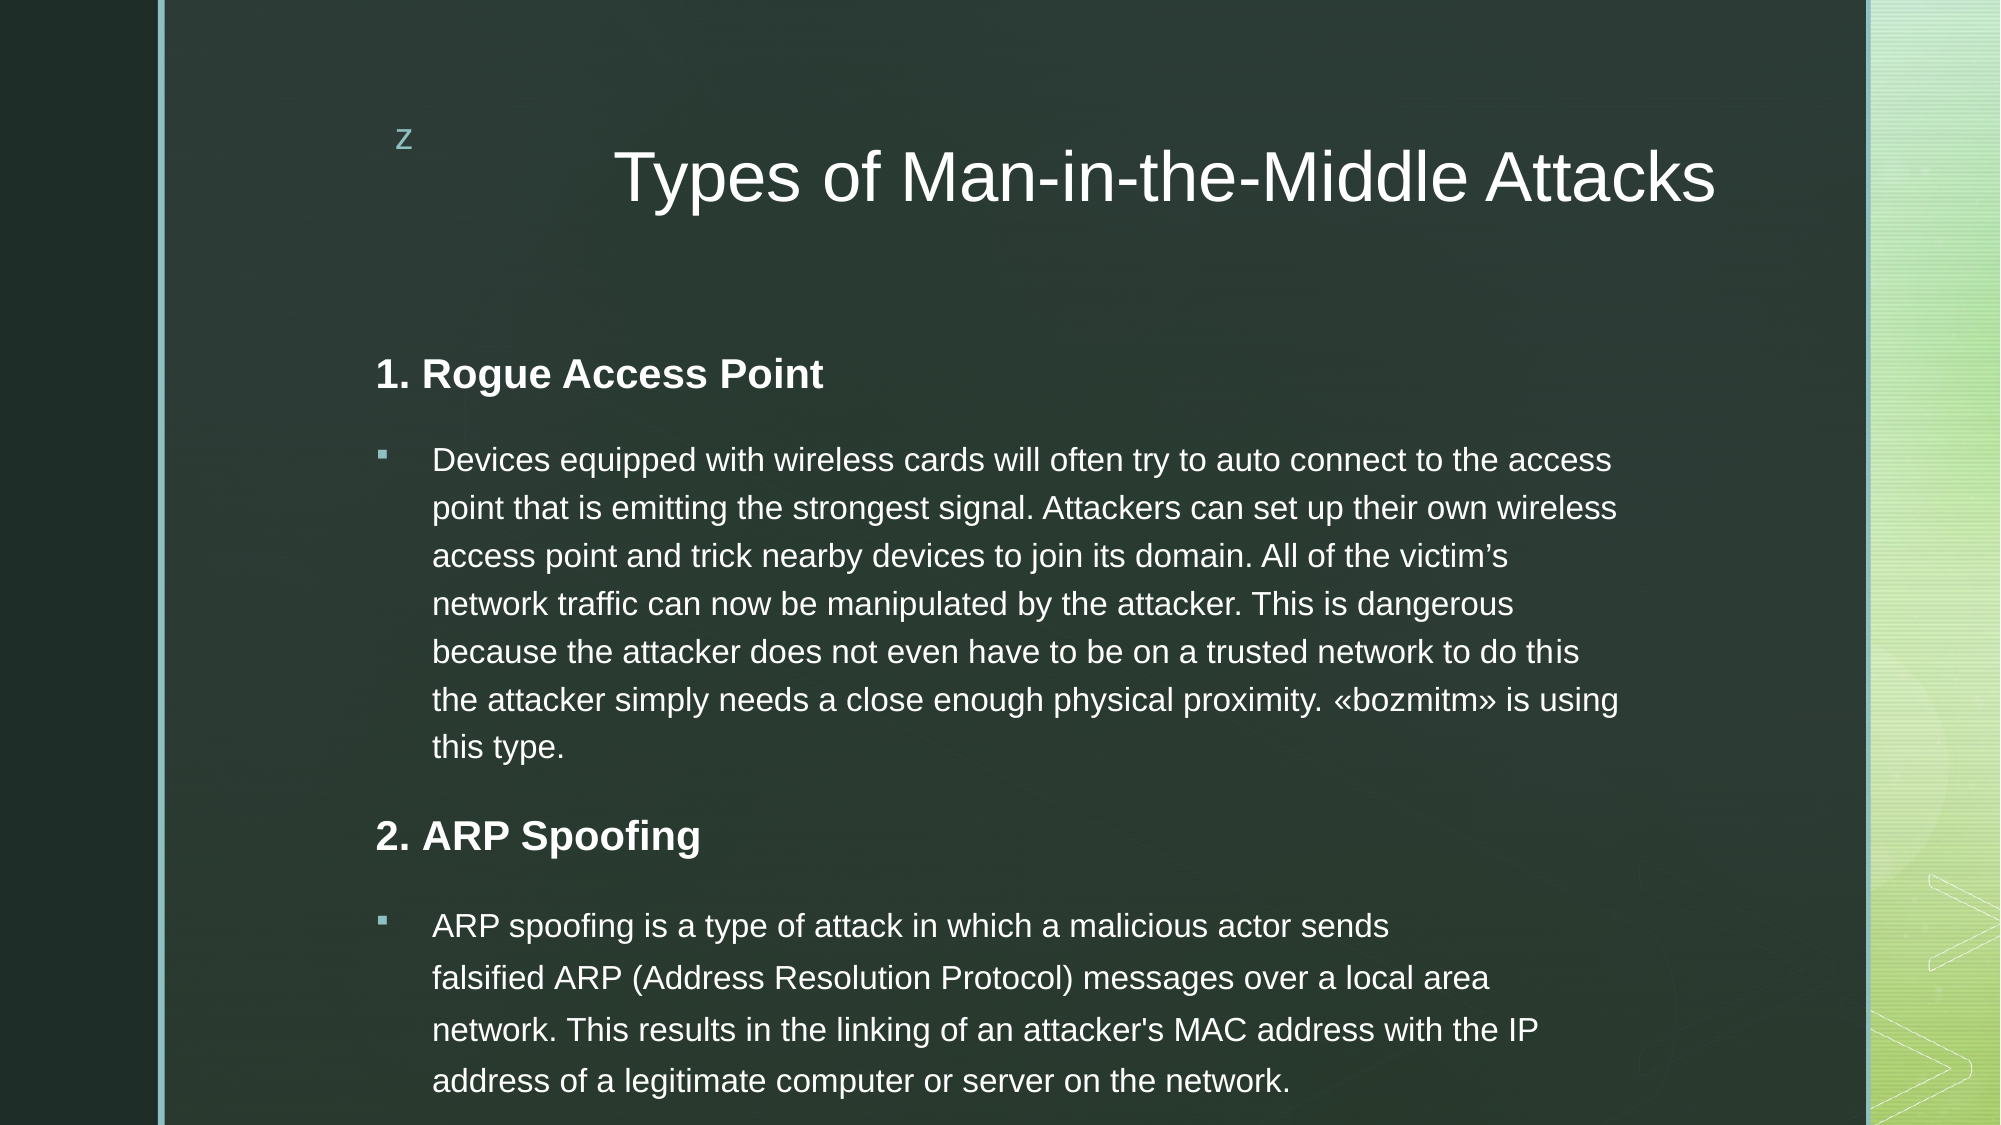

# Types of Man-in-the-Middle Attacks
1. Rogue Access Point
Devices equipped with wireless cards will often try to auto connect to the access point that is emitting the strongest signal. Attackers can set up their own wireless access point and trick nearby devices to join its domain. All of the victim’s network traffic can now be manipulated by the attacker. This is dangerous because the attacker does not even have to be on a trusted network to do this the attacker simply needs a close enough physical proximity. «bozmitm» is using this type.
2. ARP Spoofing
ARP spoofing is a type of attack in which a malicious actor sends falsified ARP (Address Resolution Protocol) messages over a local area network. This results in the linking of an attacker's MAC address with the IP address of a legitimate computer or server on the network.